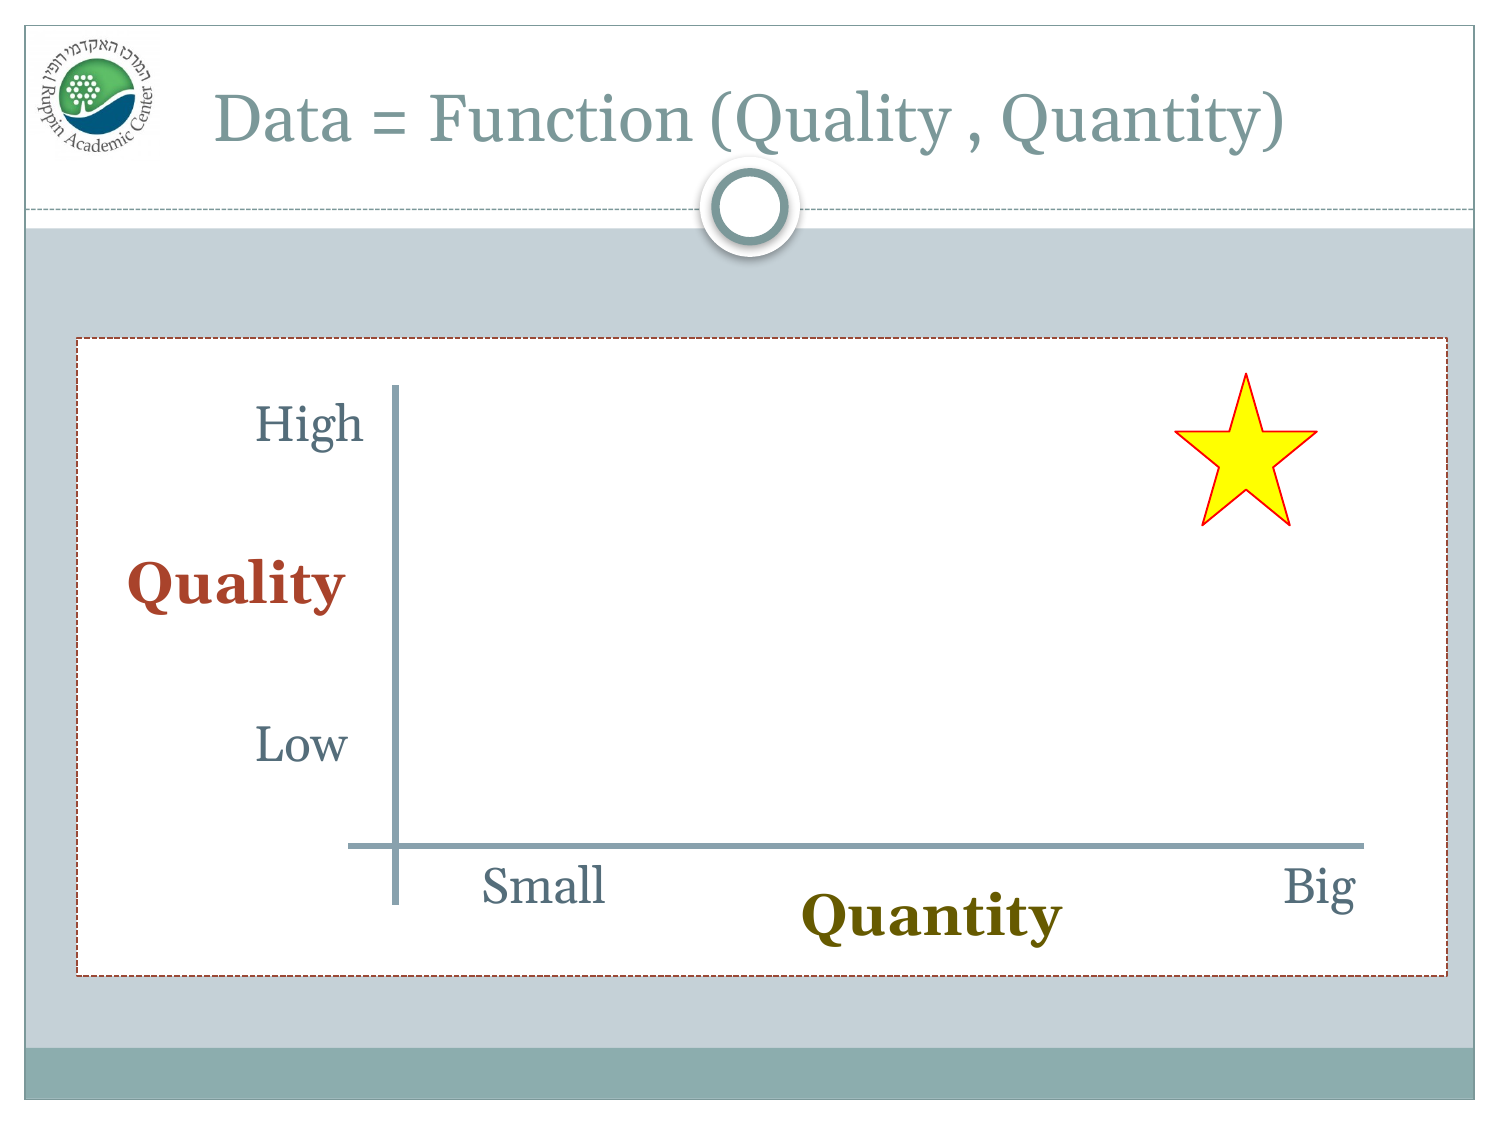

# Data = Function (Quality , Quantity)

High
Quality
Low
Small
Big
Quantity